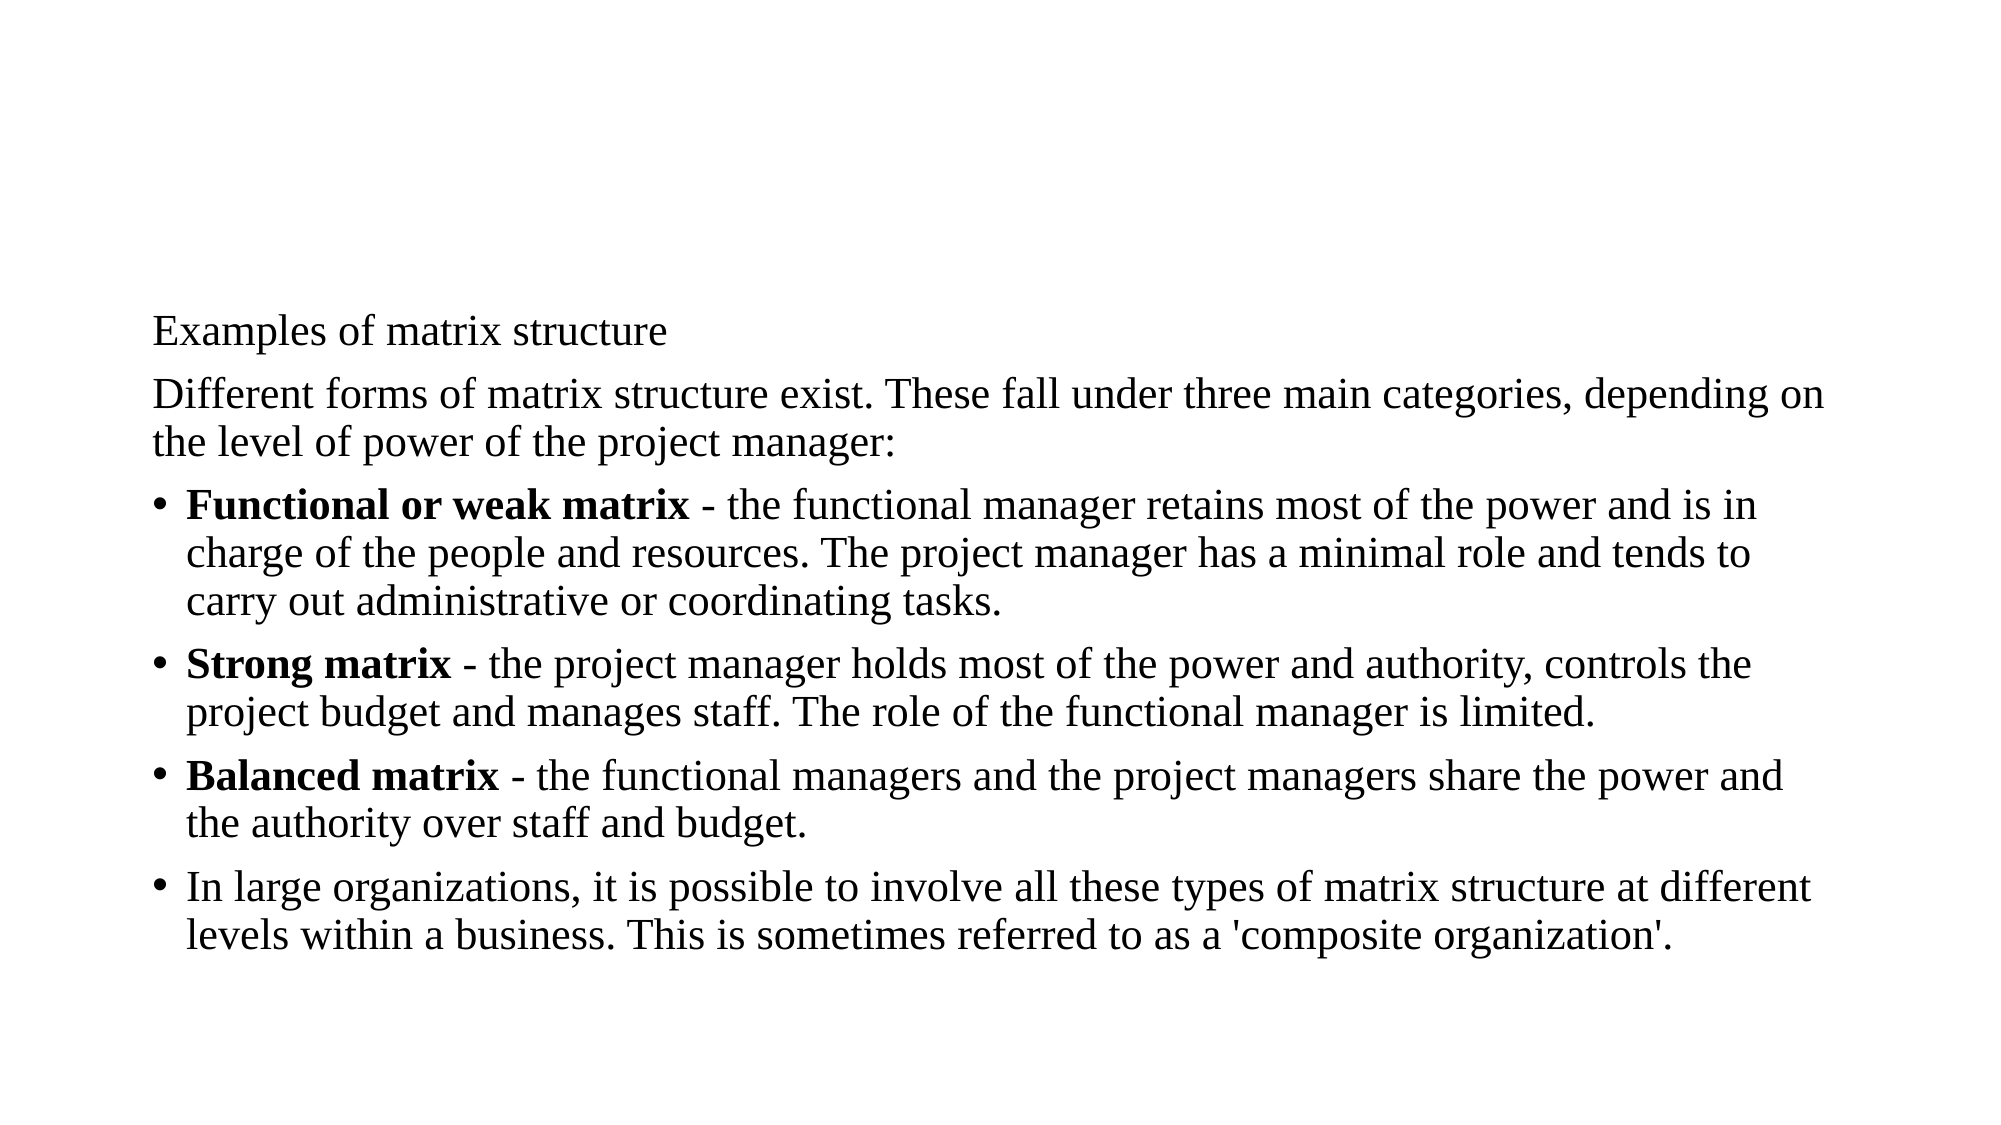

#
Examples of matrix structure
Different forms of matrix structure exist. These fall under three main categories, depending on the level of power of the project manager:
Functional or weak matrix - the functional manager retains most of the power and is in charge of the people and resources. The project manager has a minimal role and tends to carry out administrative or coordinating tasks.
Strong matrix - the project manager holds most of the power and authority, controls the project budget and manages staff. The role of the functional manager is limited.
Balanced matrix - the functional managers and the project managers share the power and the authority over staff and budget.
In large organizations, it is possible to involve all these types of matrix structure at different levels within a business. This is sometimes referred to as a 'composite organization'.